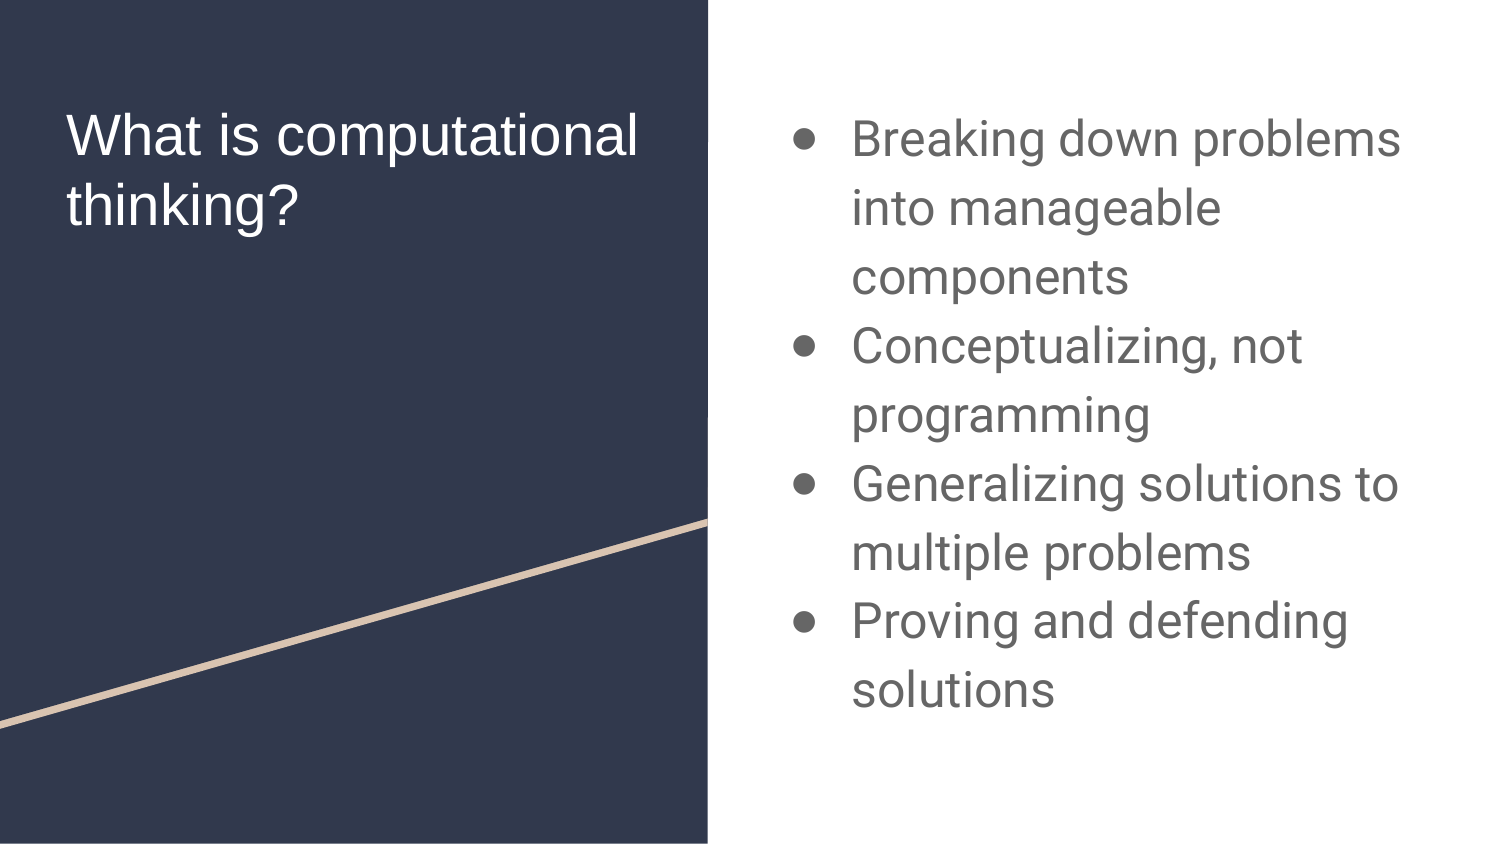

# What is computational thinking?
Breaking down problems into manageable components
Conceptualizing, not programming
Generalizing solutions to multiple problems
Proving and defending solutions